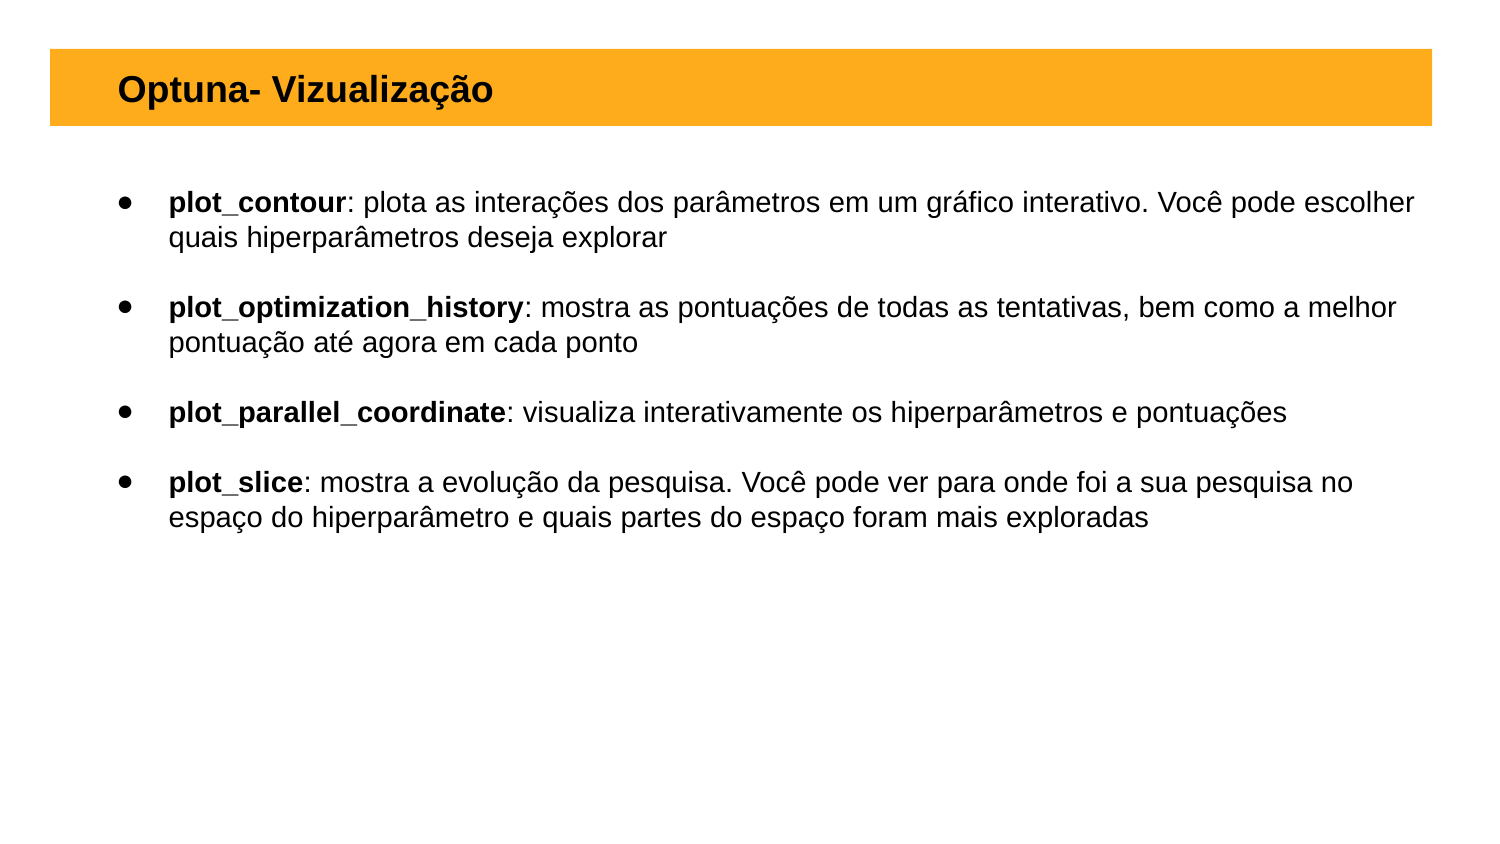

Optuna- Vizualização
plot_contour: plota as interações dos parâmetros em um gráfico interativo. Você pode escolher quais hiperparâmetros deseja explorar

plot_optimization_history: mostra as pontuações de todas as tentativas, bem como a melhor pontuação até agora em cada ponto

plot_parallel_coordinate: visualiza interativamente os hiperparâmetros e pontuações

plot_slice: mostra a evolução da pesquisa. Você pode ver para onde foi a sua pesquisa no espaço do hiperparâmetro e quais partes do espaço foram mais exploradas